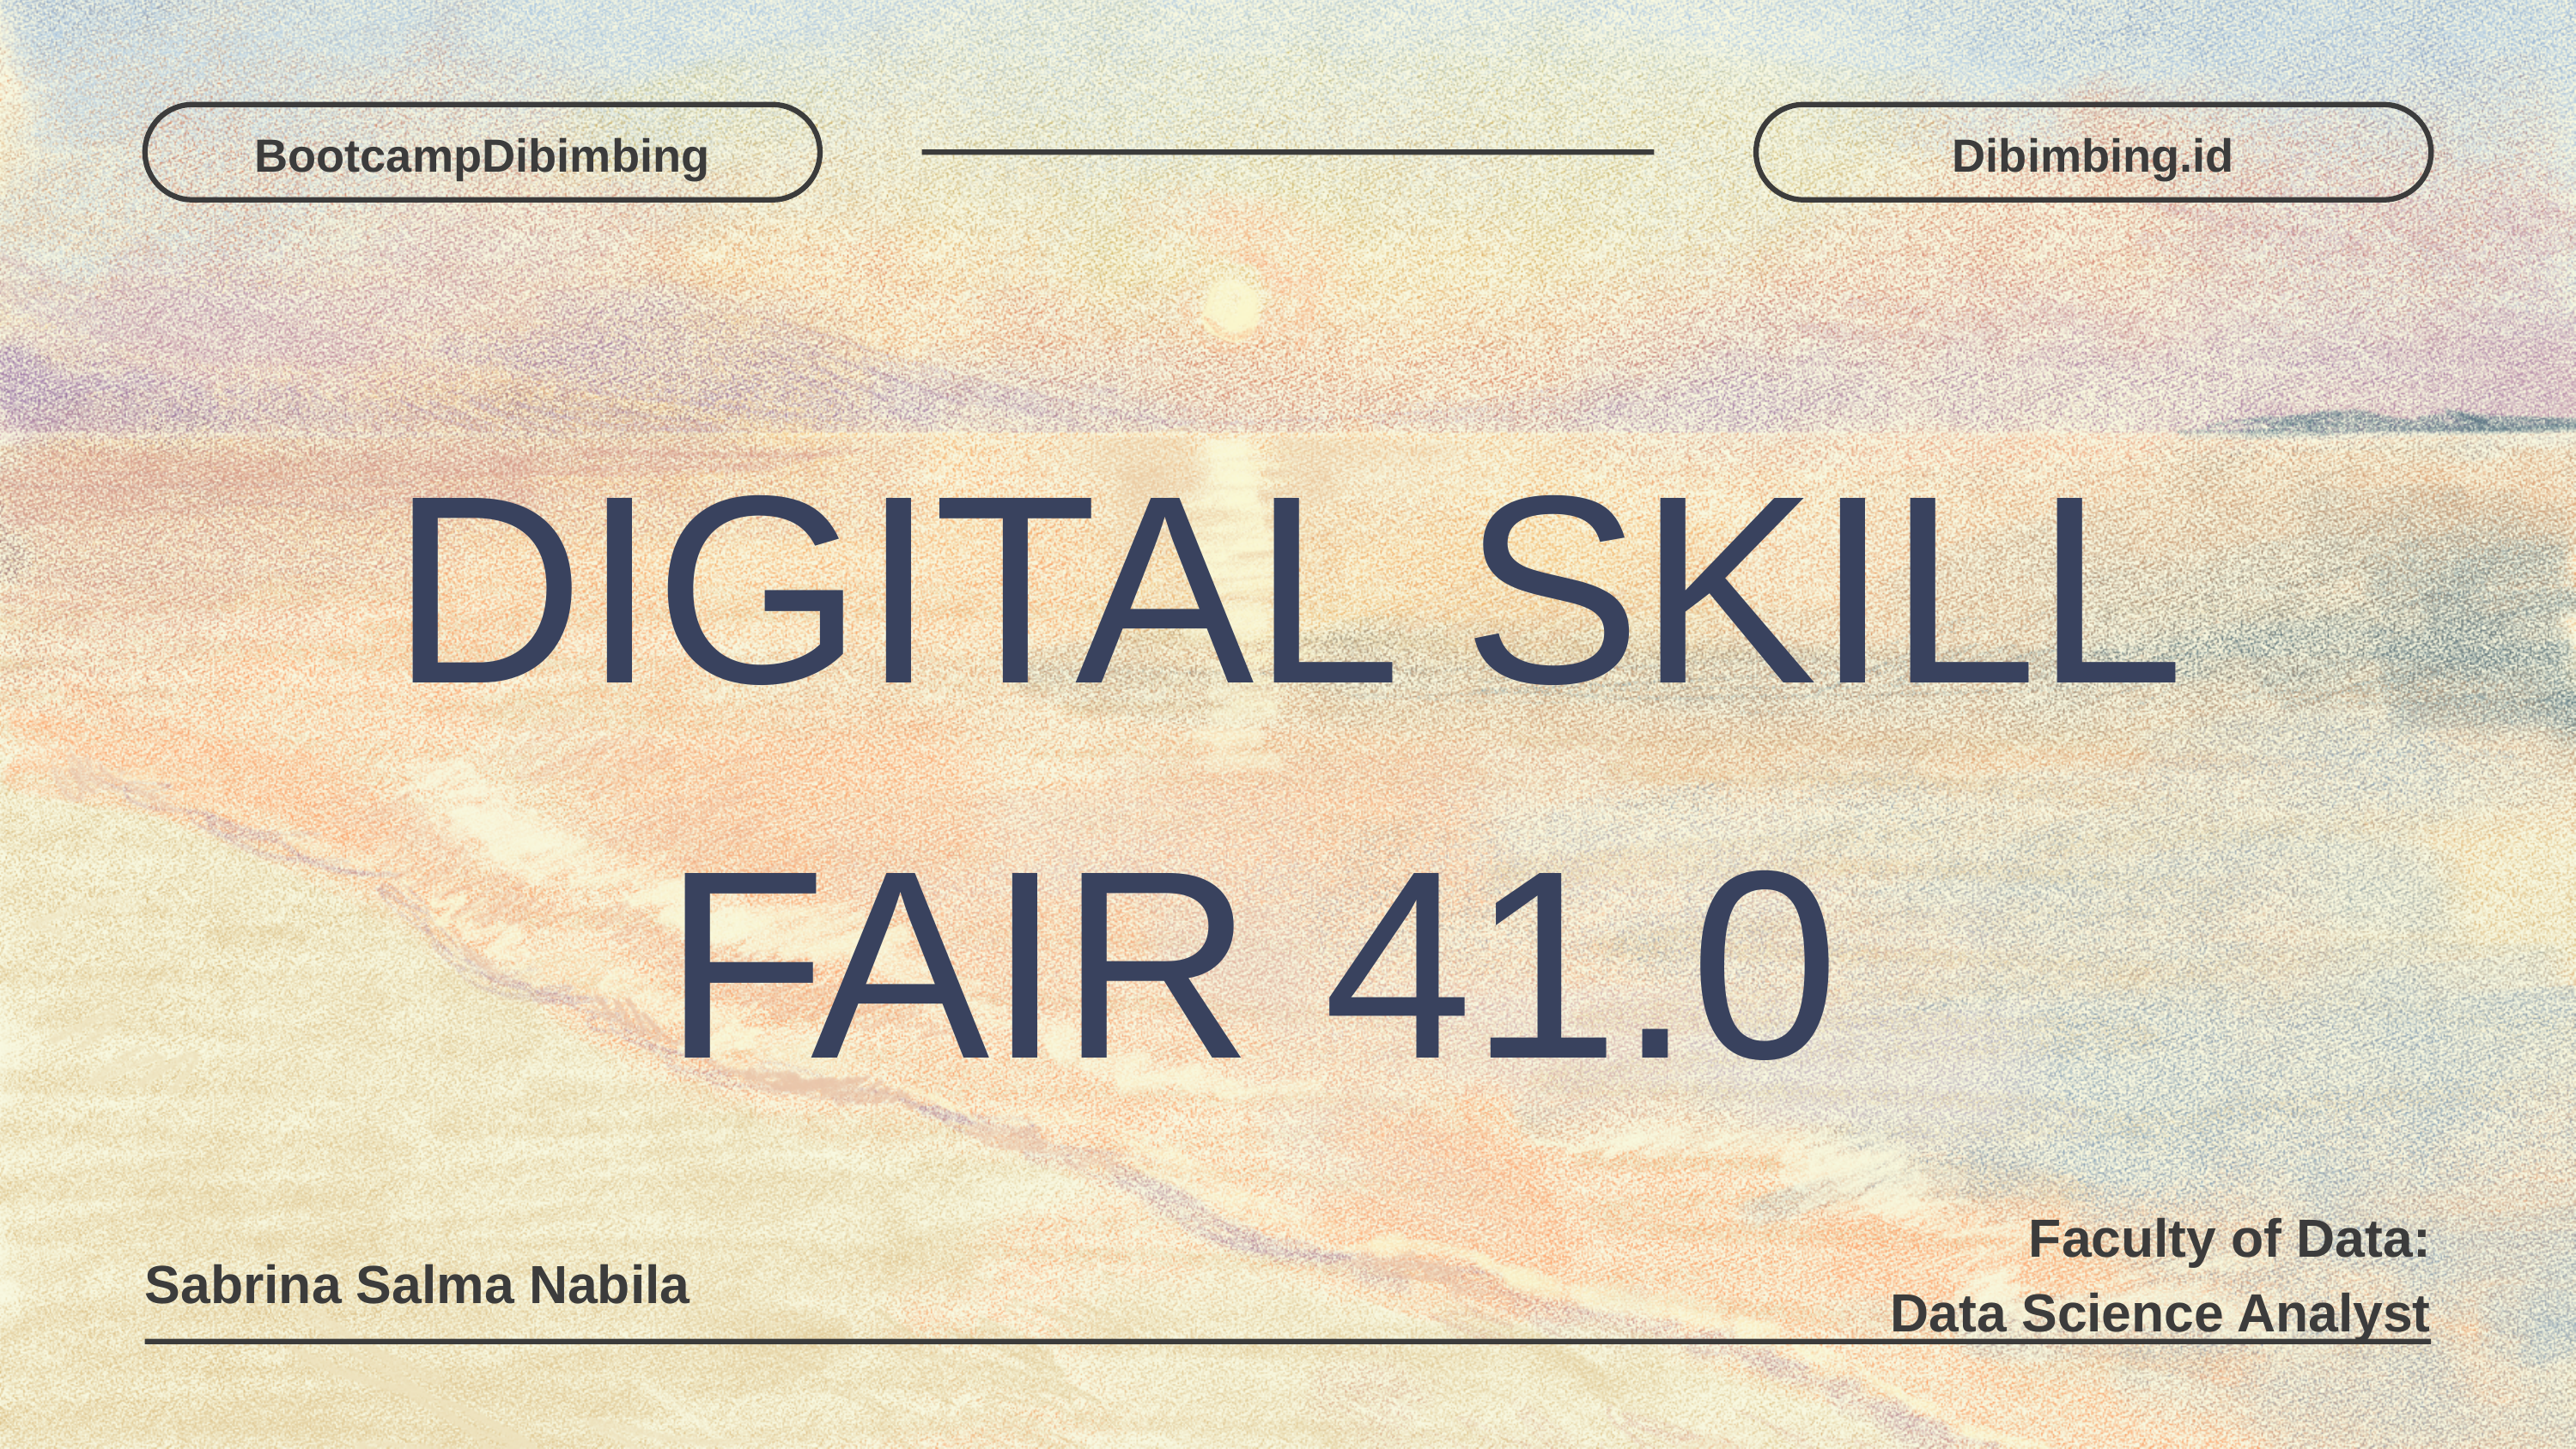

BootcampDibimbing
Dibimbing.id

DIGITAL SKILL
FAIR 41.0
Faculty of Data:
Data Science Analyst
Sabrina Salma Nabila